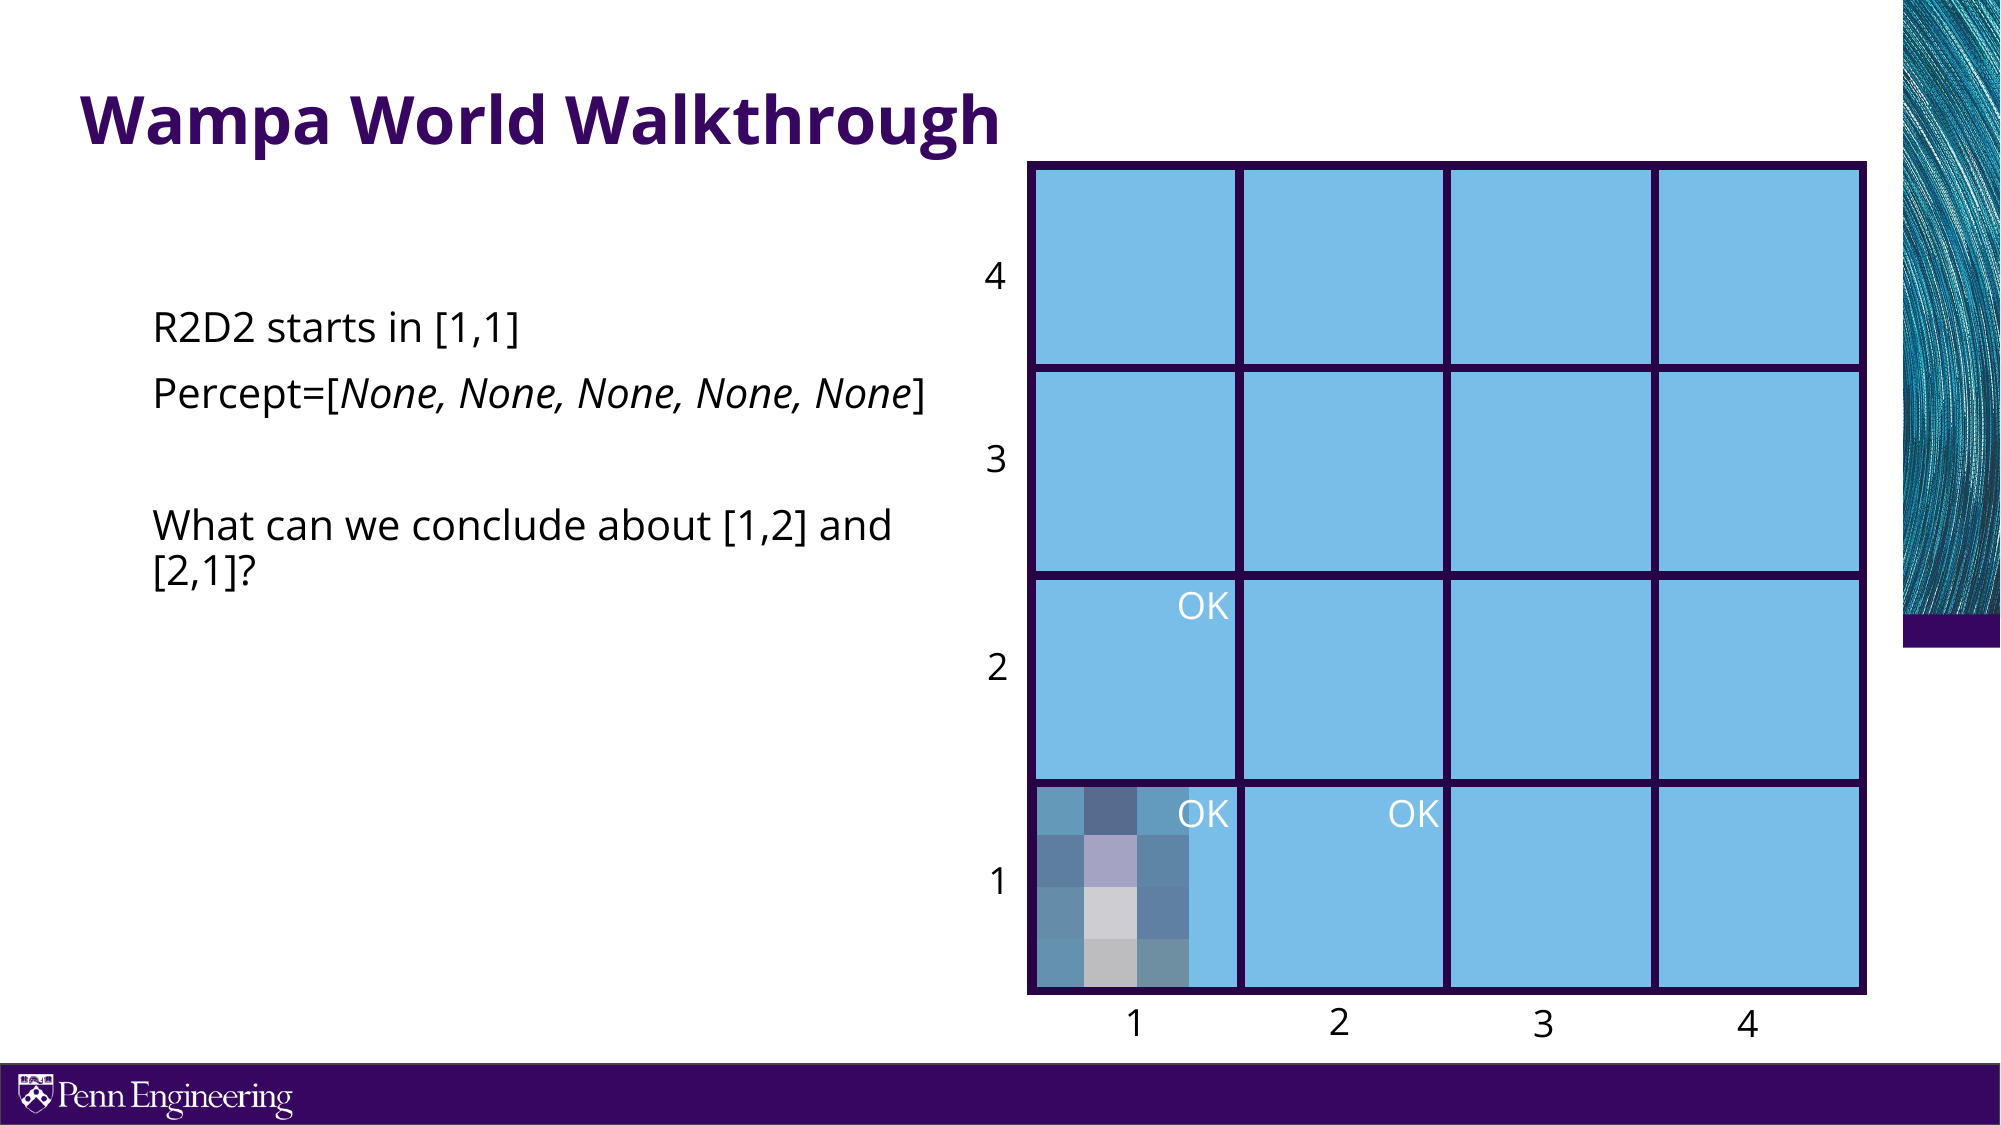

# Wampa World Walkthrough

PIT
4
R2D2 starts in [1,1]
Percept=[None, None, None, None, None]

What can we conclude about [1,2] and [2,1]?
PIT
3
OK
2
OK
OK

PIT
1
2
1
4
3